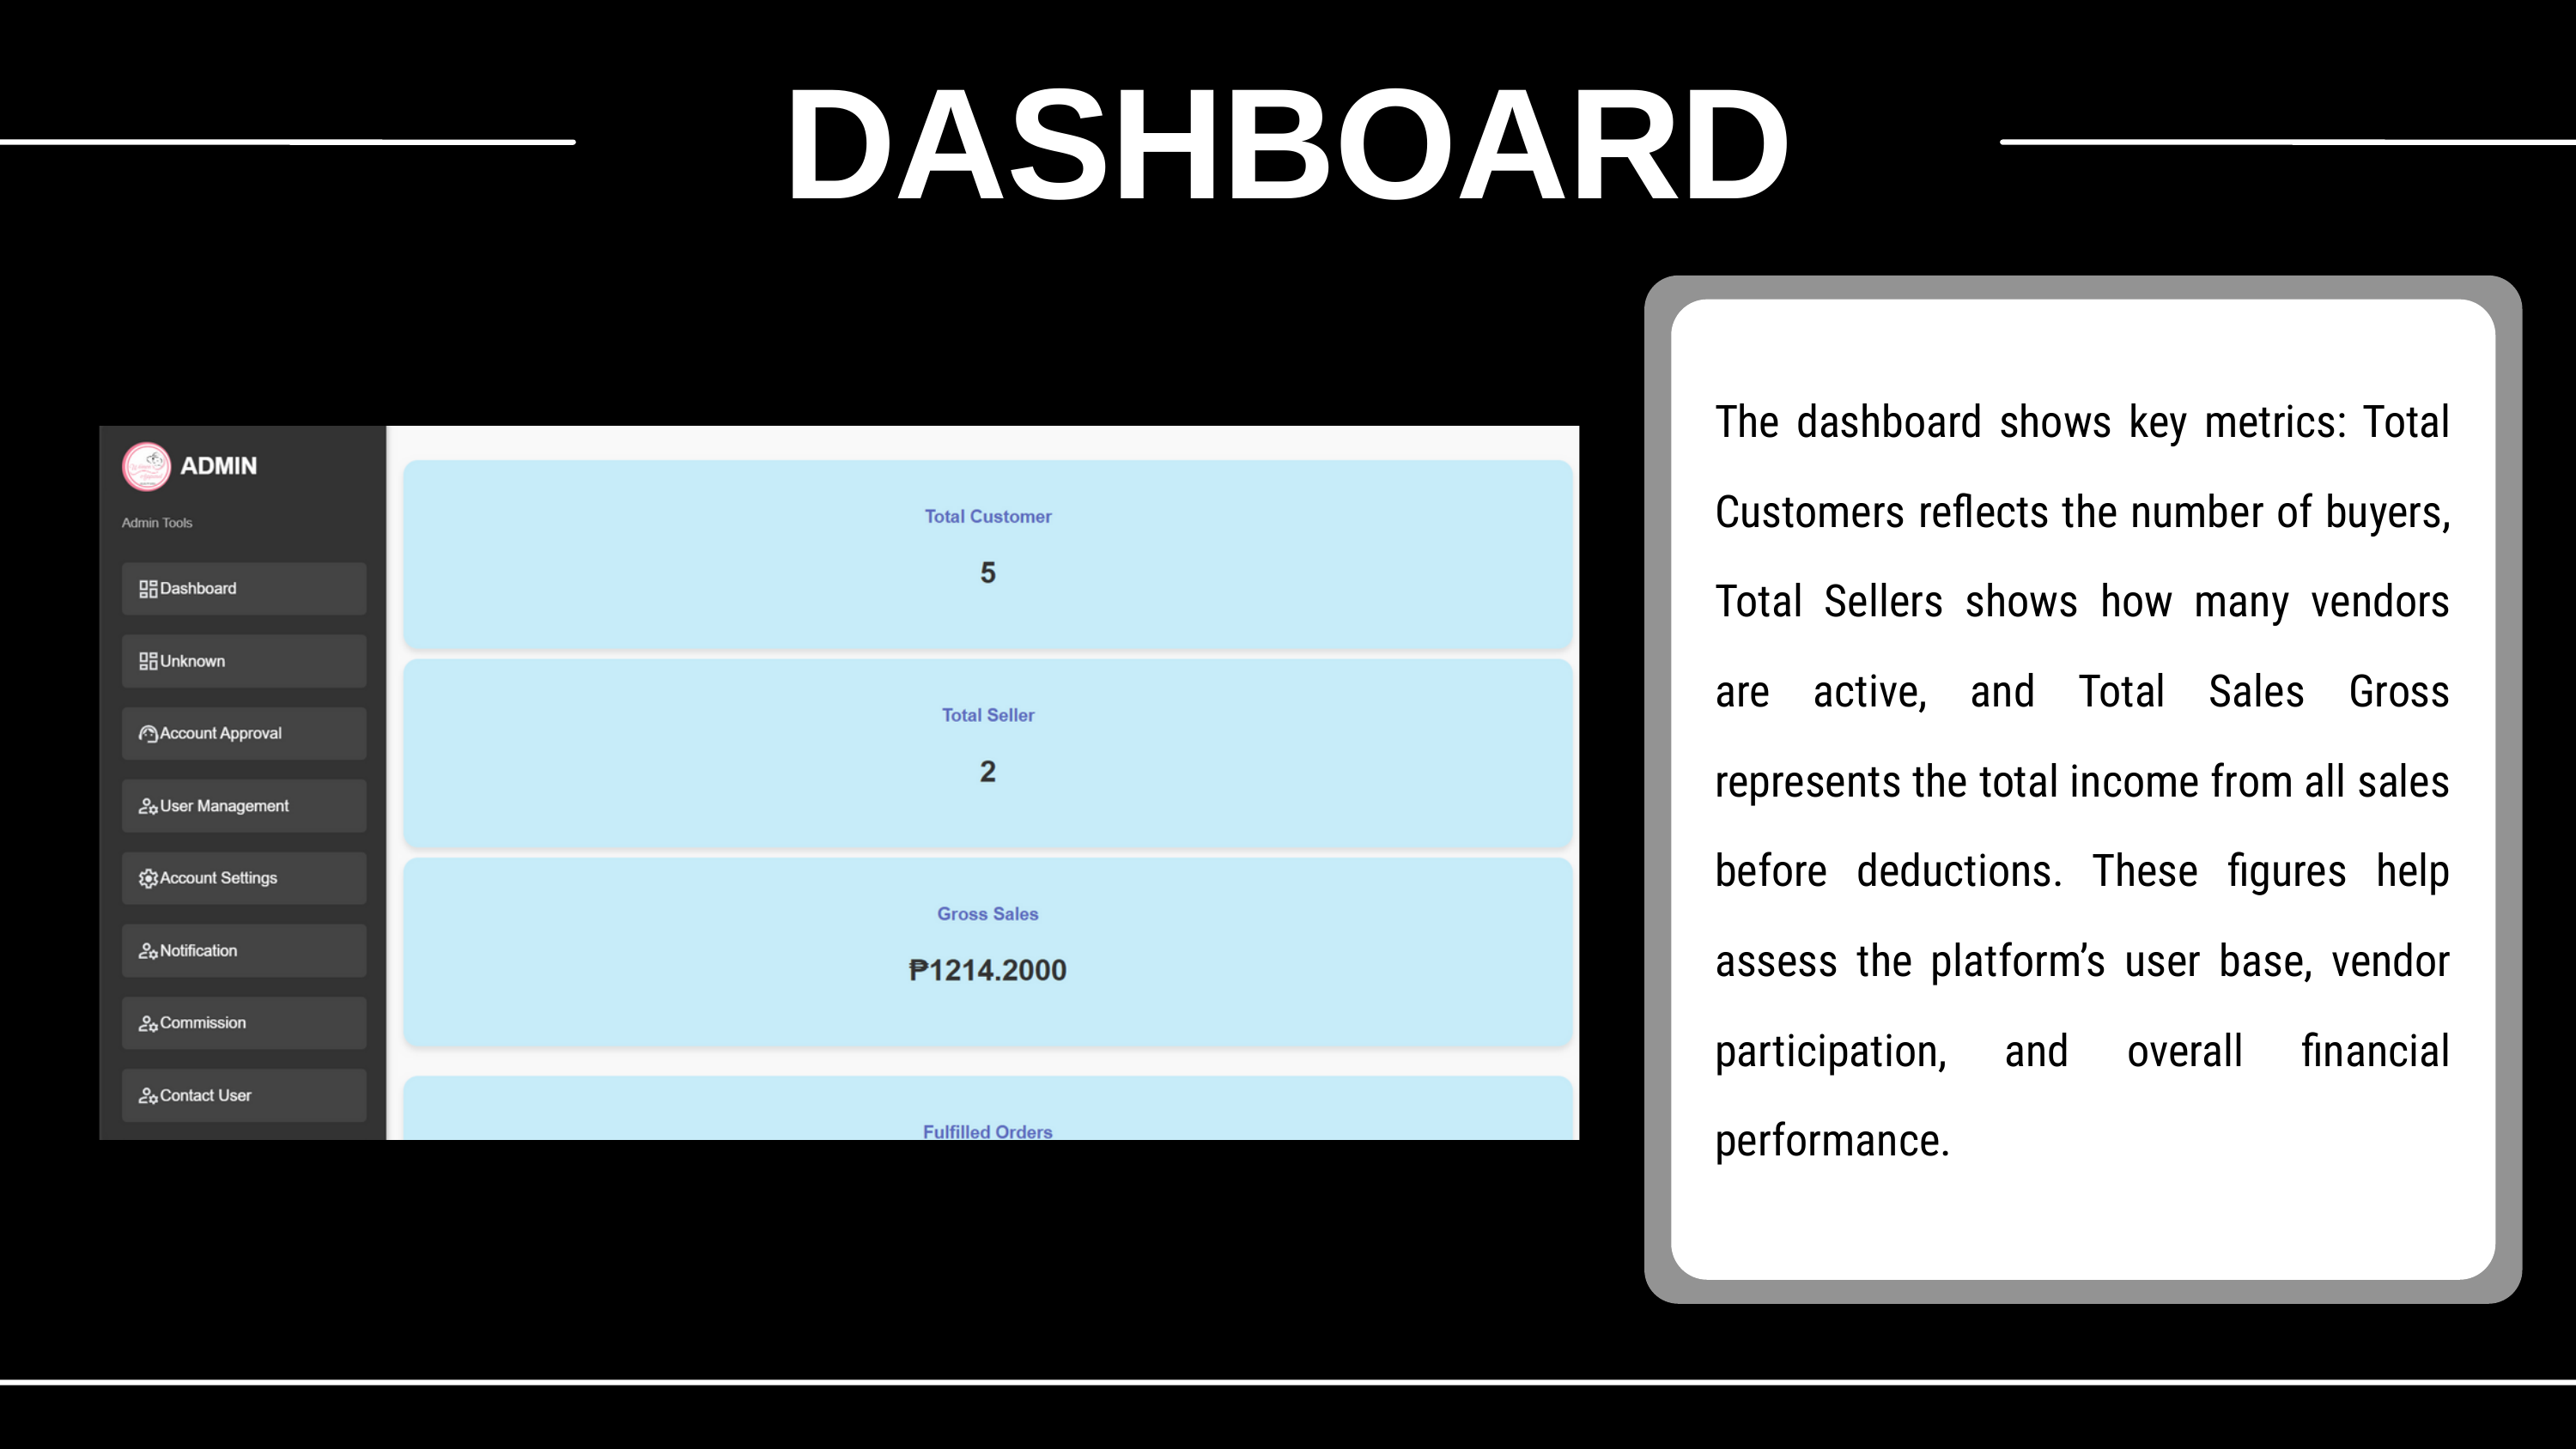

DASHBOARD

The dashboard shows key metrics: Total Customers reflects the number of buyers, Total Sellers shows how many vendors are active, and Total Sales Gross represents the total income from all sales before deductions. These figures help assess the platform’s user base, vendor participation, and overall financial performance.